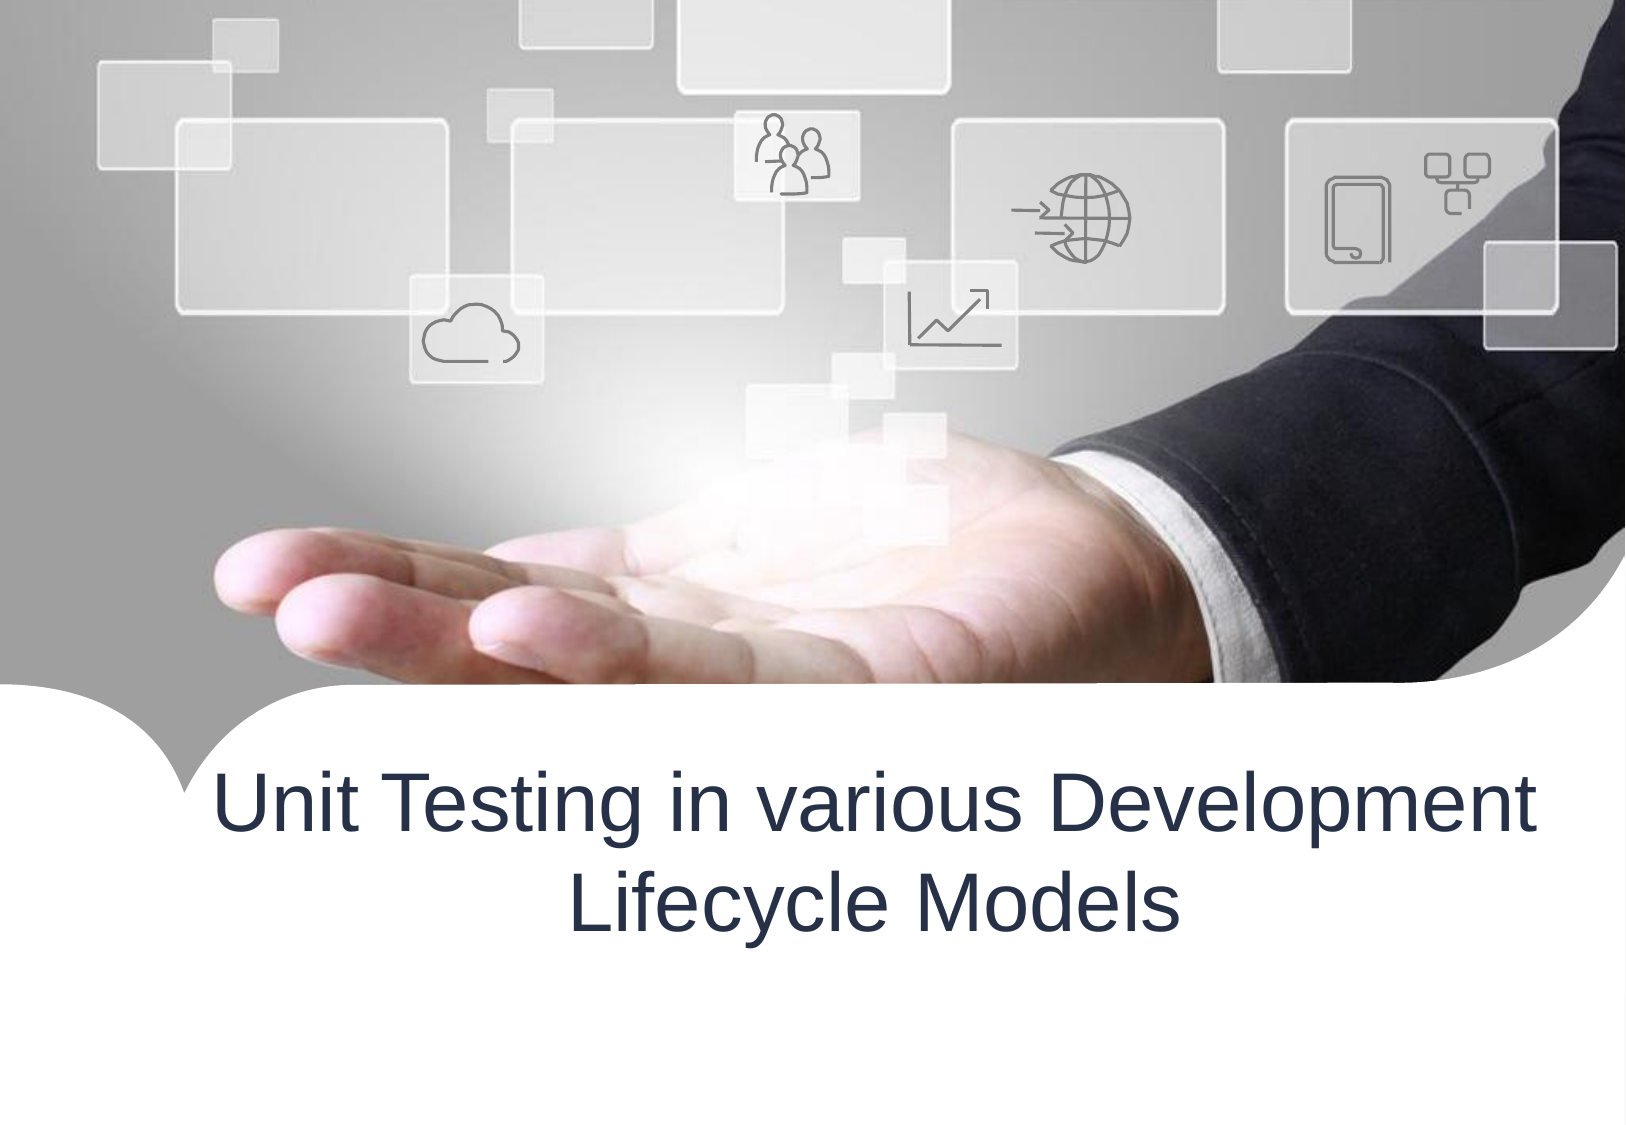

# Unit Testing in various Development Lifecycle Models